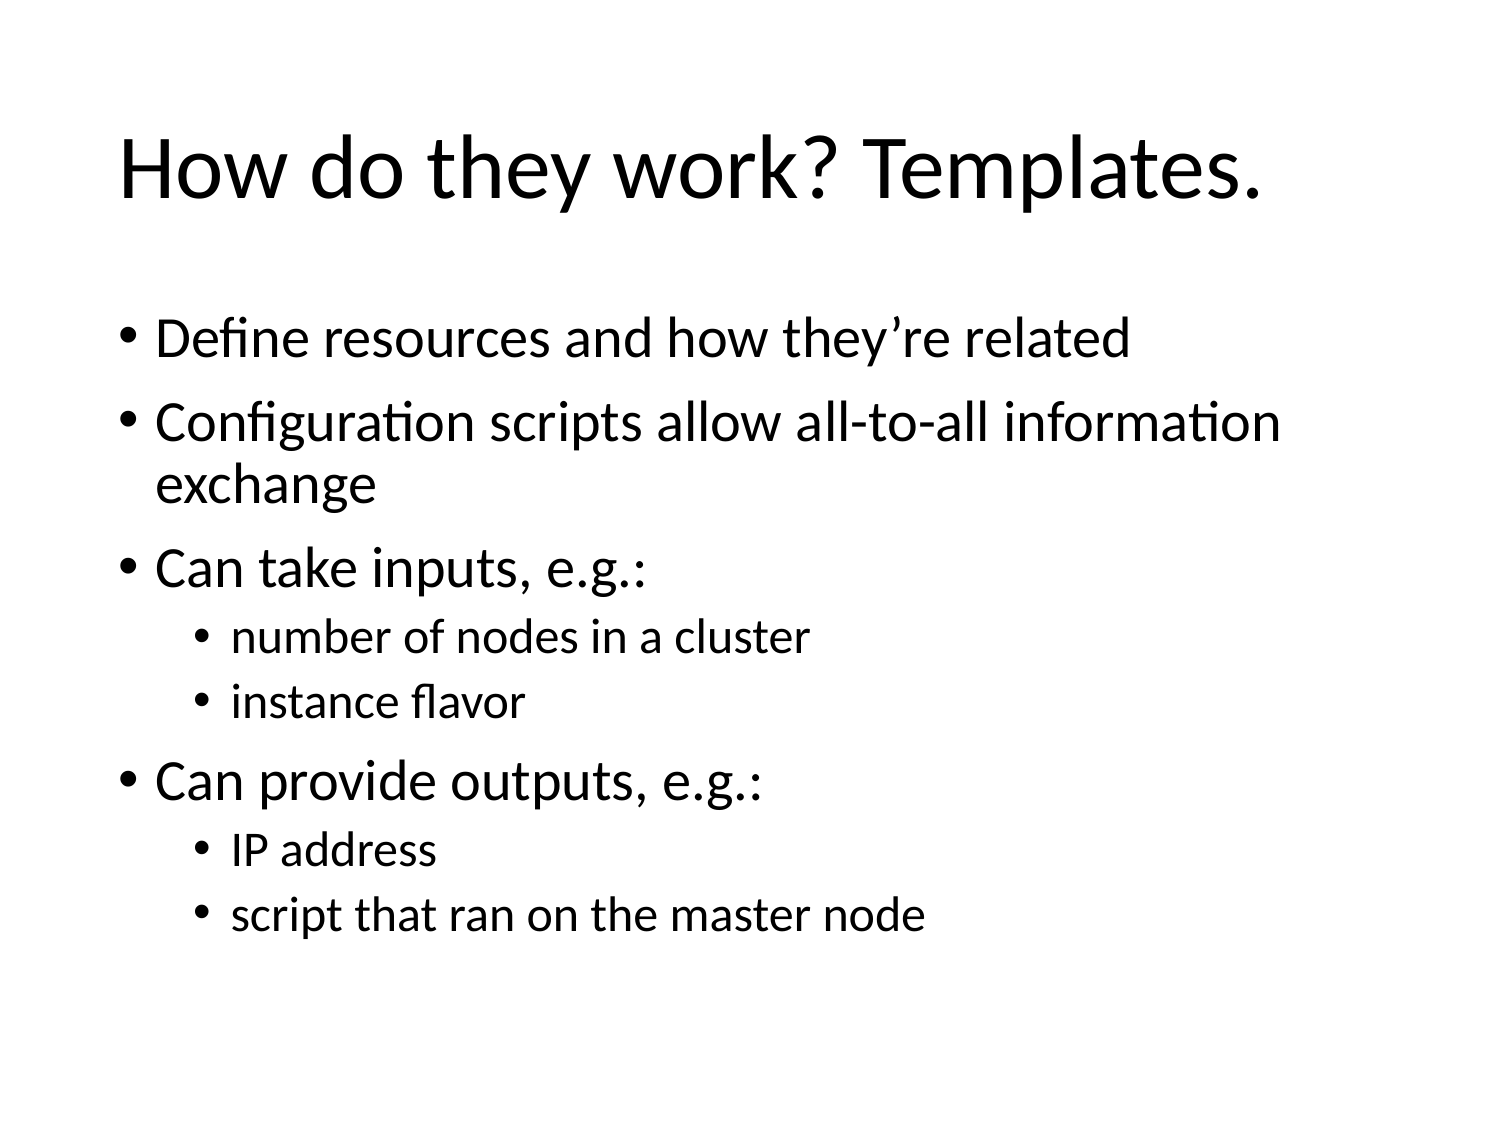

# How do they work? Templates.
Define resources and how they’re related
Configuration scripts allow all-to-all information exchange
Can take inputs, e.g.:
number of nodes in a cluster
instance flavor
Can provide outputs, e.g.:
IP address
script that ran on the master node